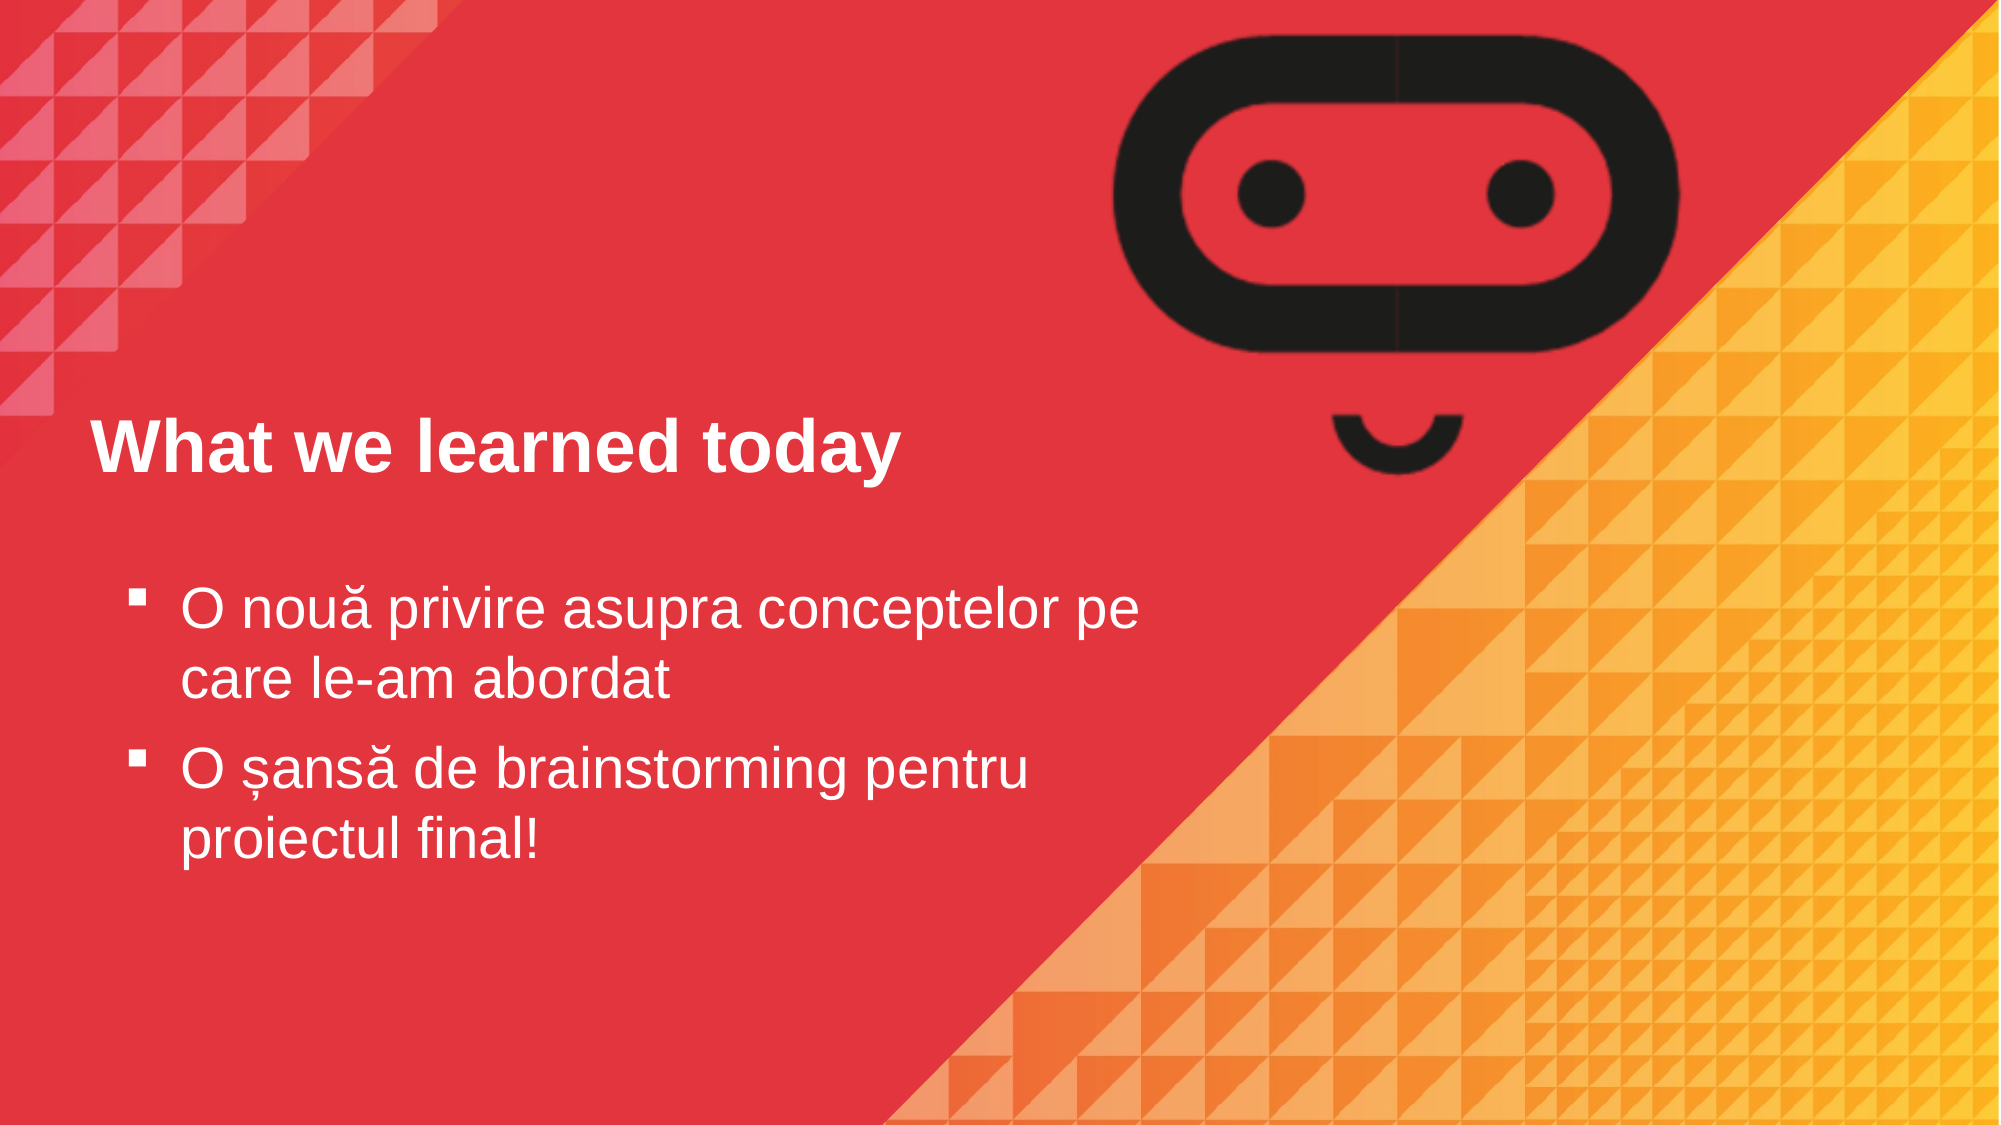

O nouă privire asupra conceptelor pe care le-am abordat
O șansă de brainstorming pentru proiectul final!